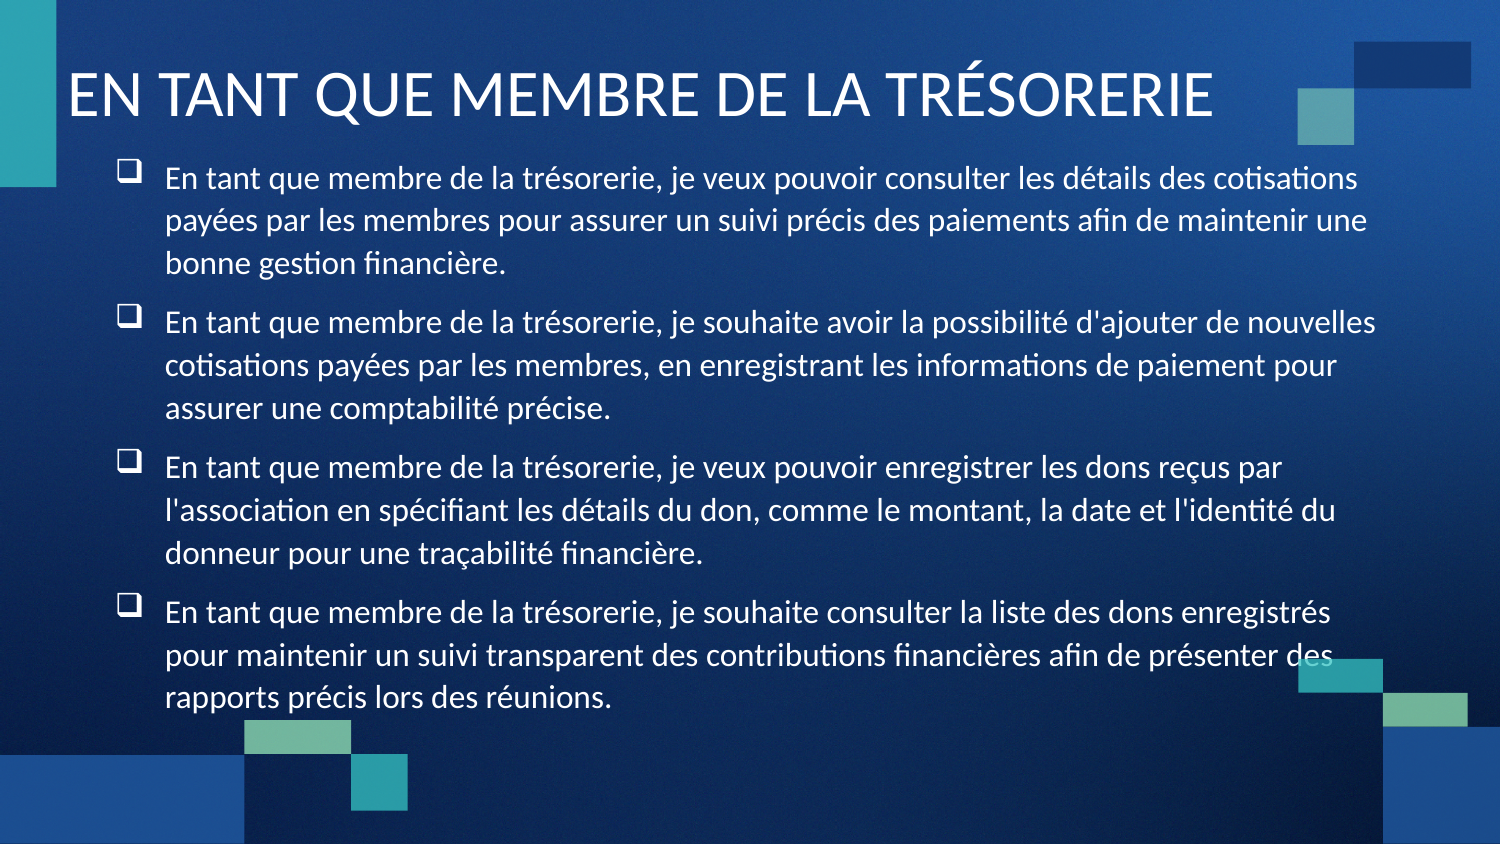

# EN TANT QUE MEMBRE DE LA TRÉSORERIE

En tant que membre de la trésorerie, je veux pouvoir consulter les détails des cotisations payées par les membres pour assurer un suivi précis des paiements afin de maintenir une bonne gestion financière.
En tant que membre de la trésorerie, je souhaite avoir la possibilité d'ajouter de nouvelles cotisations payées par les membres, en enregistrant les informations de paiement pour assurer une comptabilité précise.
En tant que membre de la trésorerie, je veux pouvoir enregistrer les dons reçus par l'association en spécifiant les détails du don, comme le montant, la date et l'identité du donneur pour une traçabilité financière.
En tant que membre de la trésorerie, je souhaite consulter la liste des dons enregistrés pour maintenir un suivi transparent des contributions financières afin de présenter des rapports précis lors des réunions.